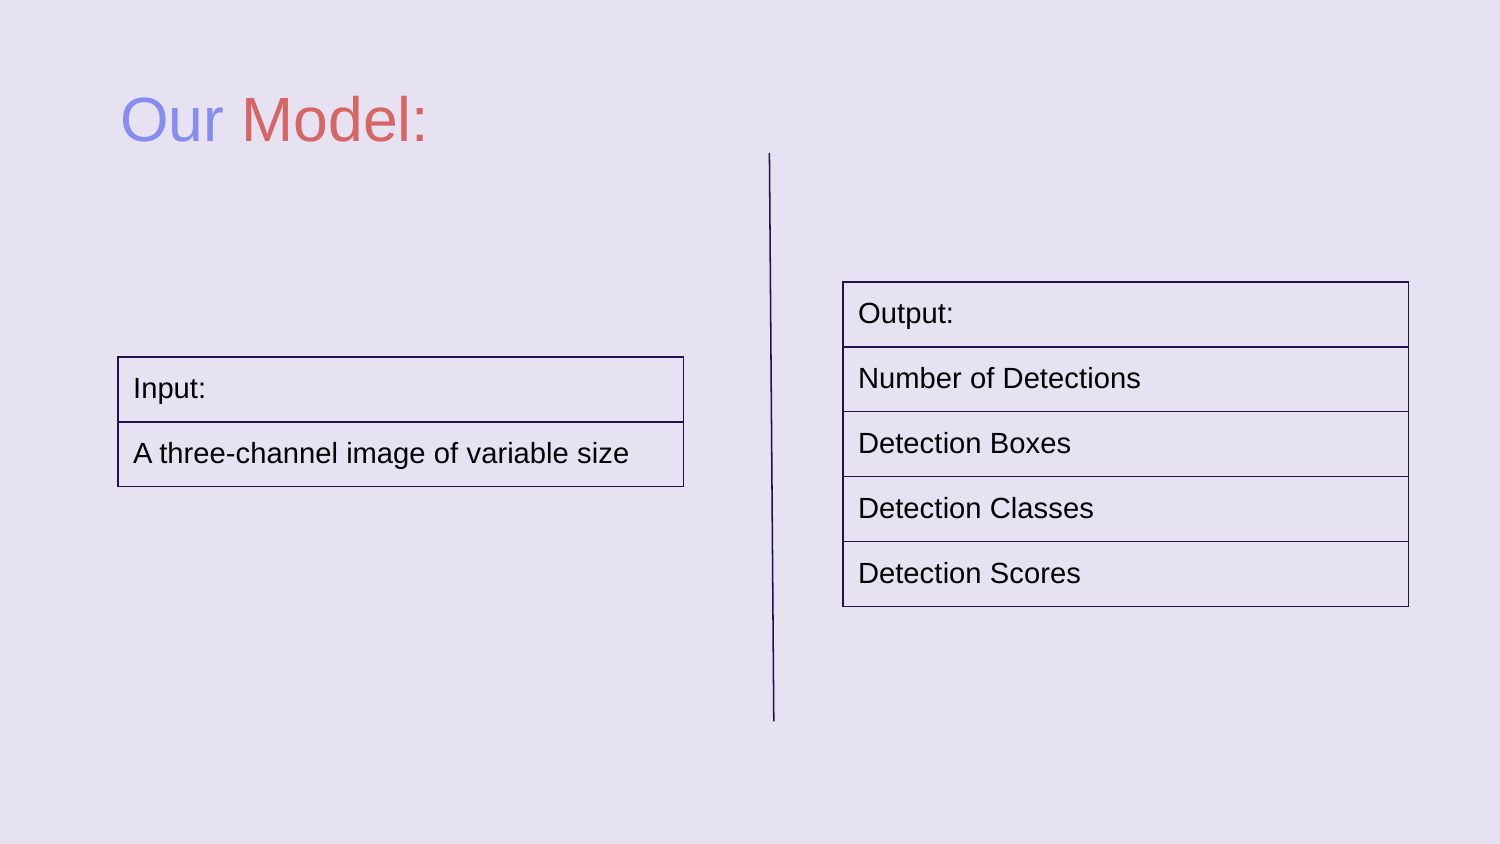

Our Model:
| Output: |
| --- |
| Number of Detections |
| Detection Boxes |
| Detection Classes |
| Detection Scores |
| Input: |
| --- |
| A three-channel image of variable size |